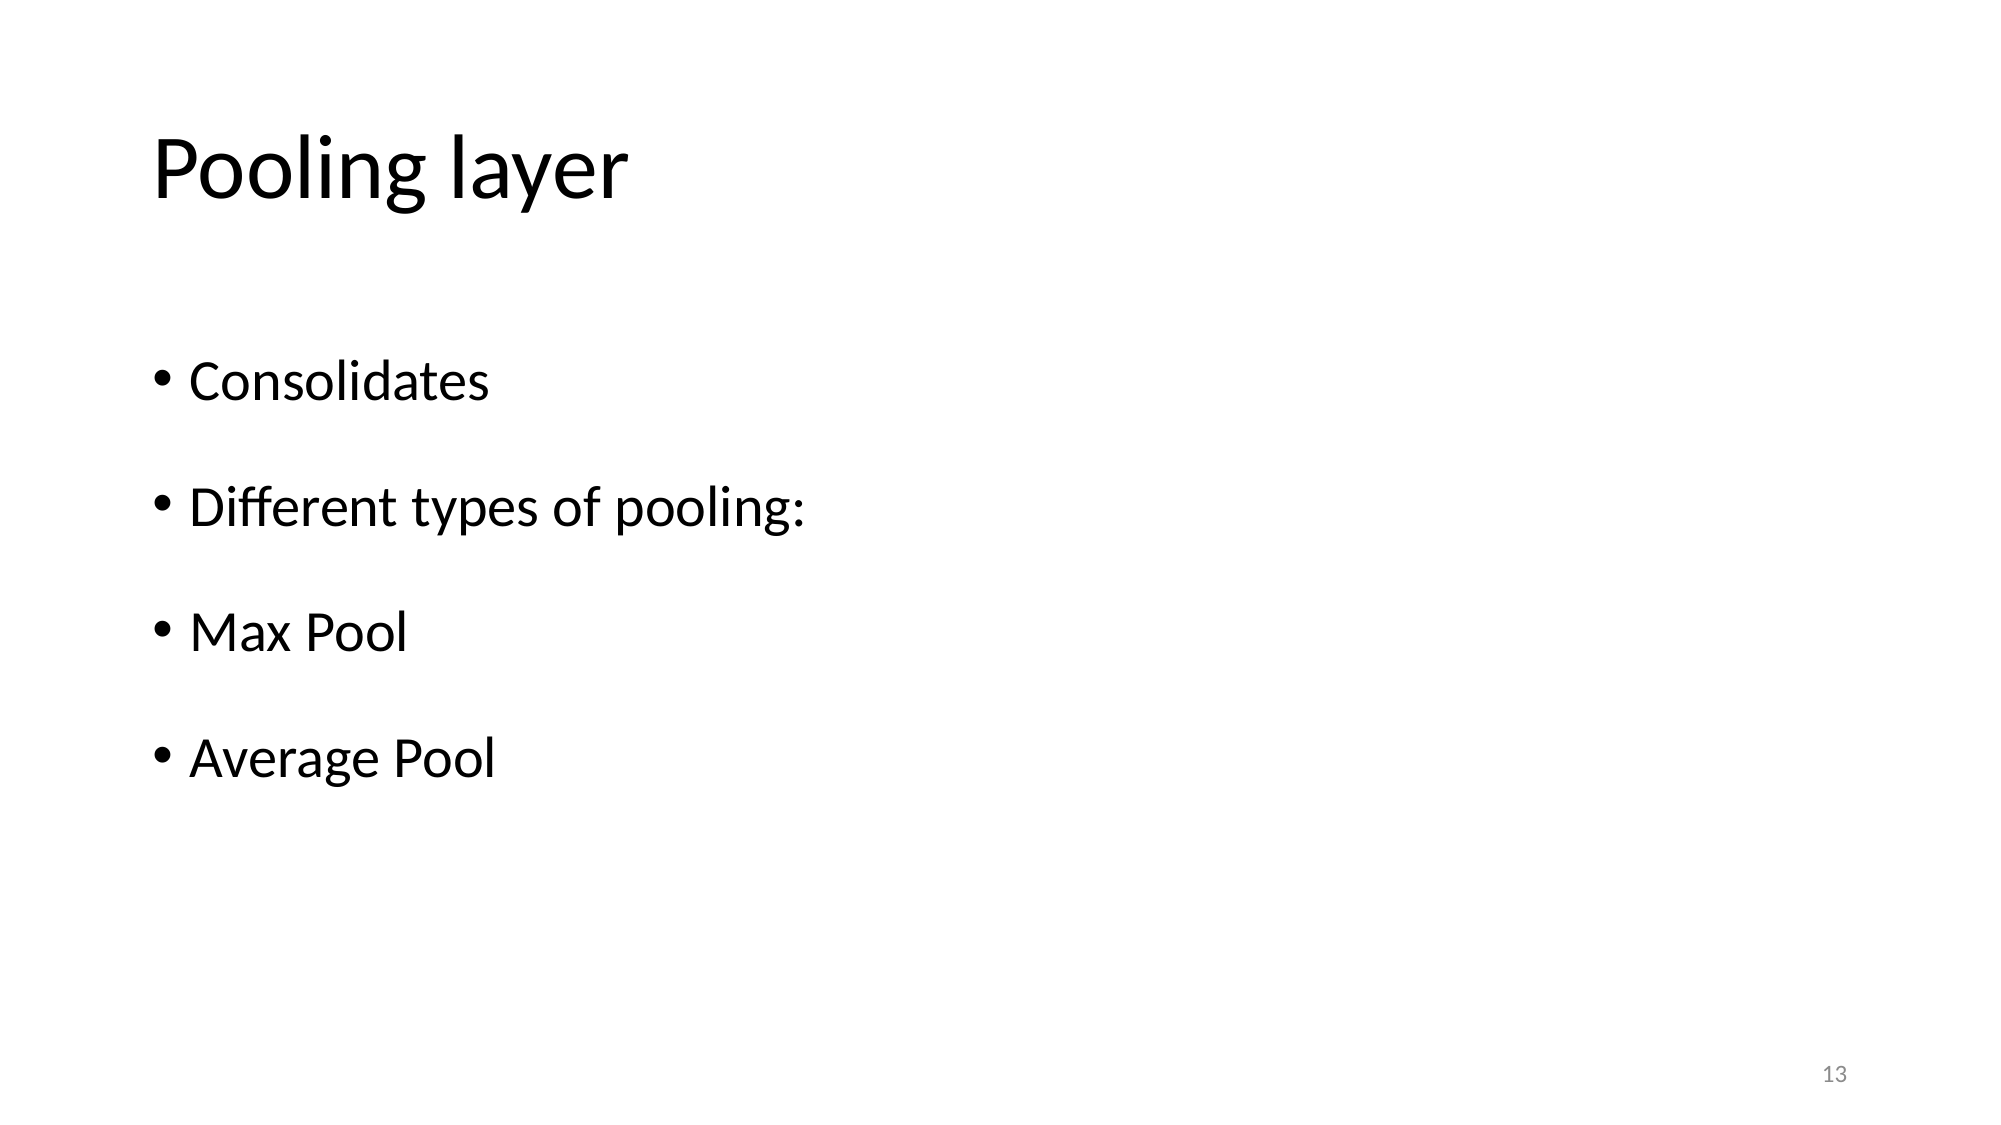

# Pooling layer
Consolidates
Different types of pooling:
Max Pool
Average Pool

13